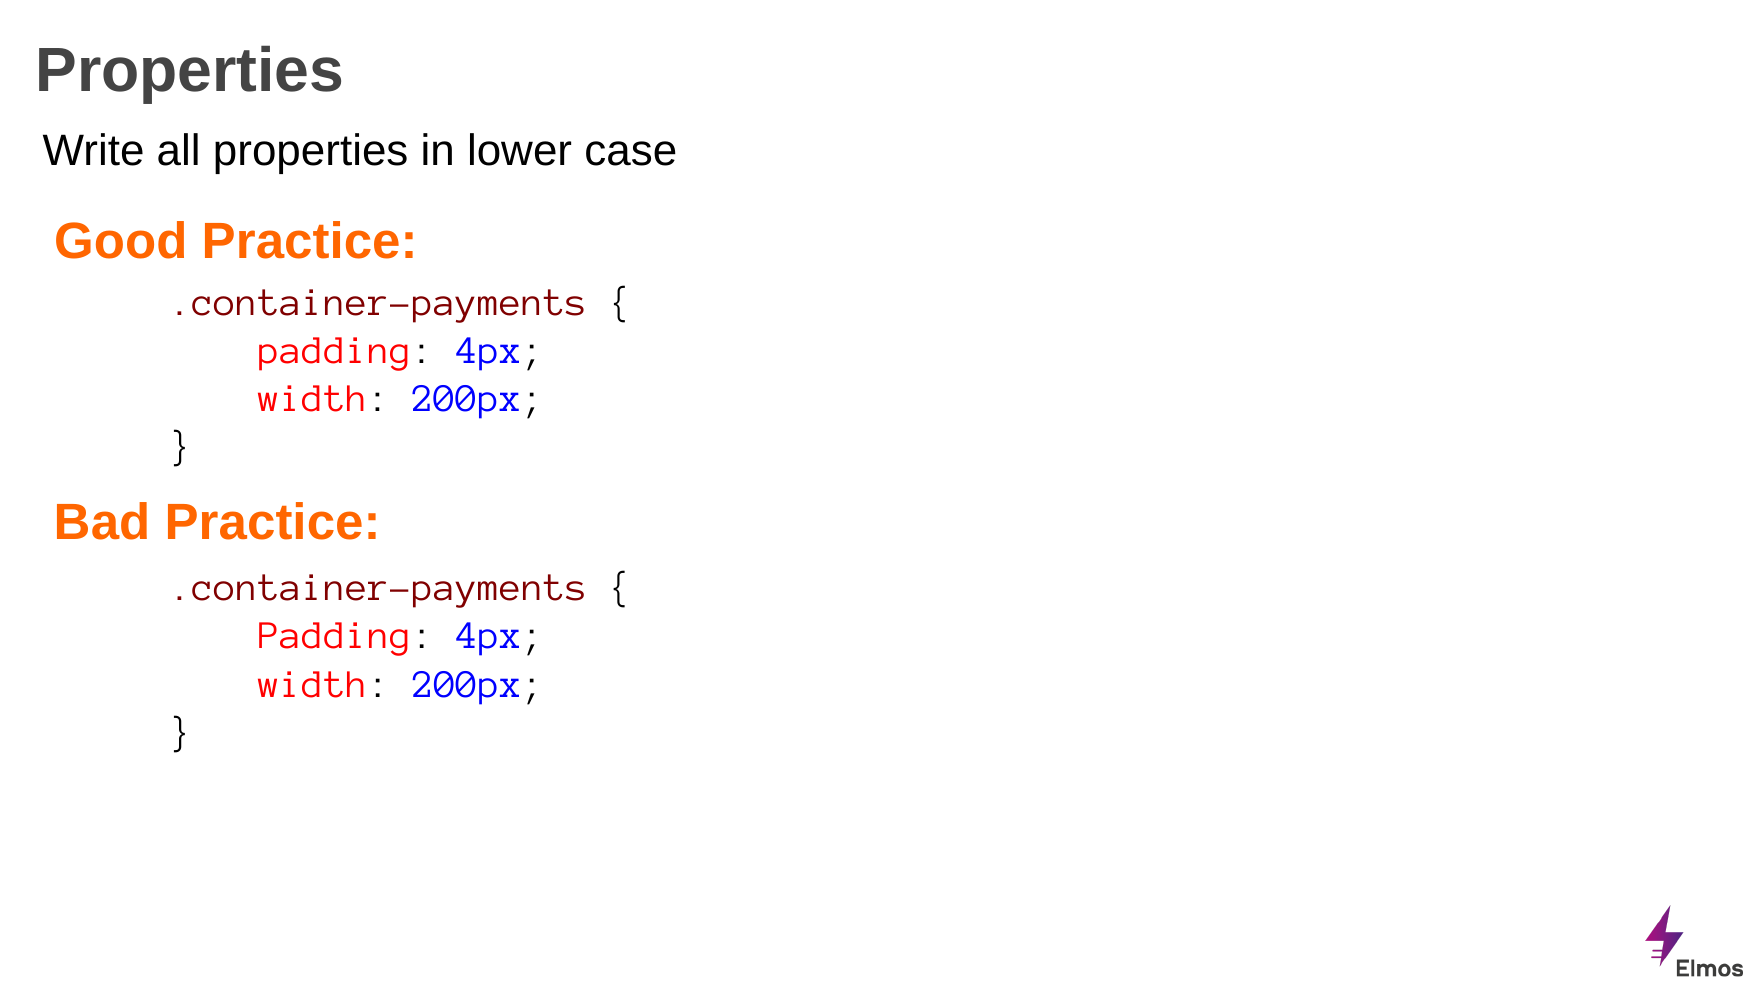

# Properties
Write all properties in lower case
Good Practice:
.container-payments {
    padding: 4px;
    width: 200px;
}
Bad Practice:
 .container-payments {
     Padding: 4px;
     width: 200px;
 }